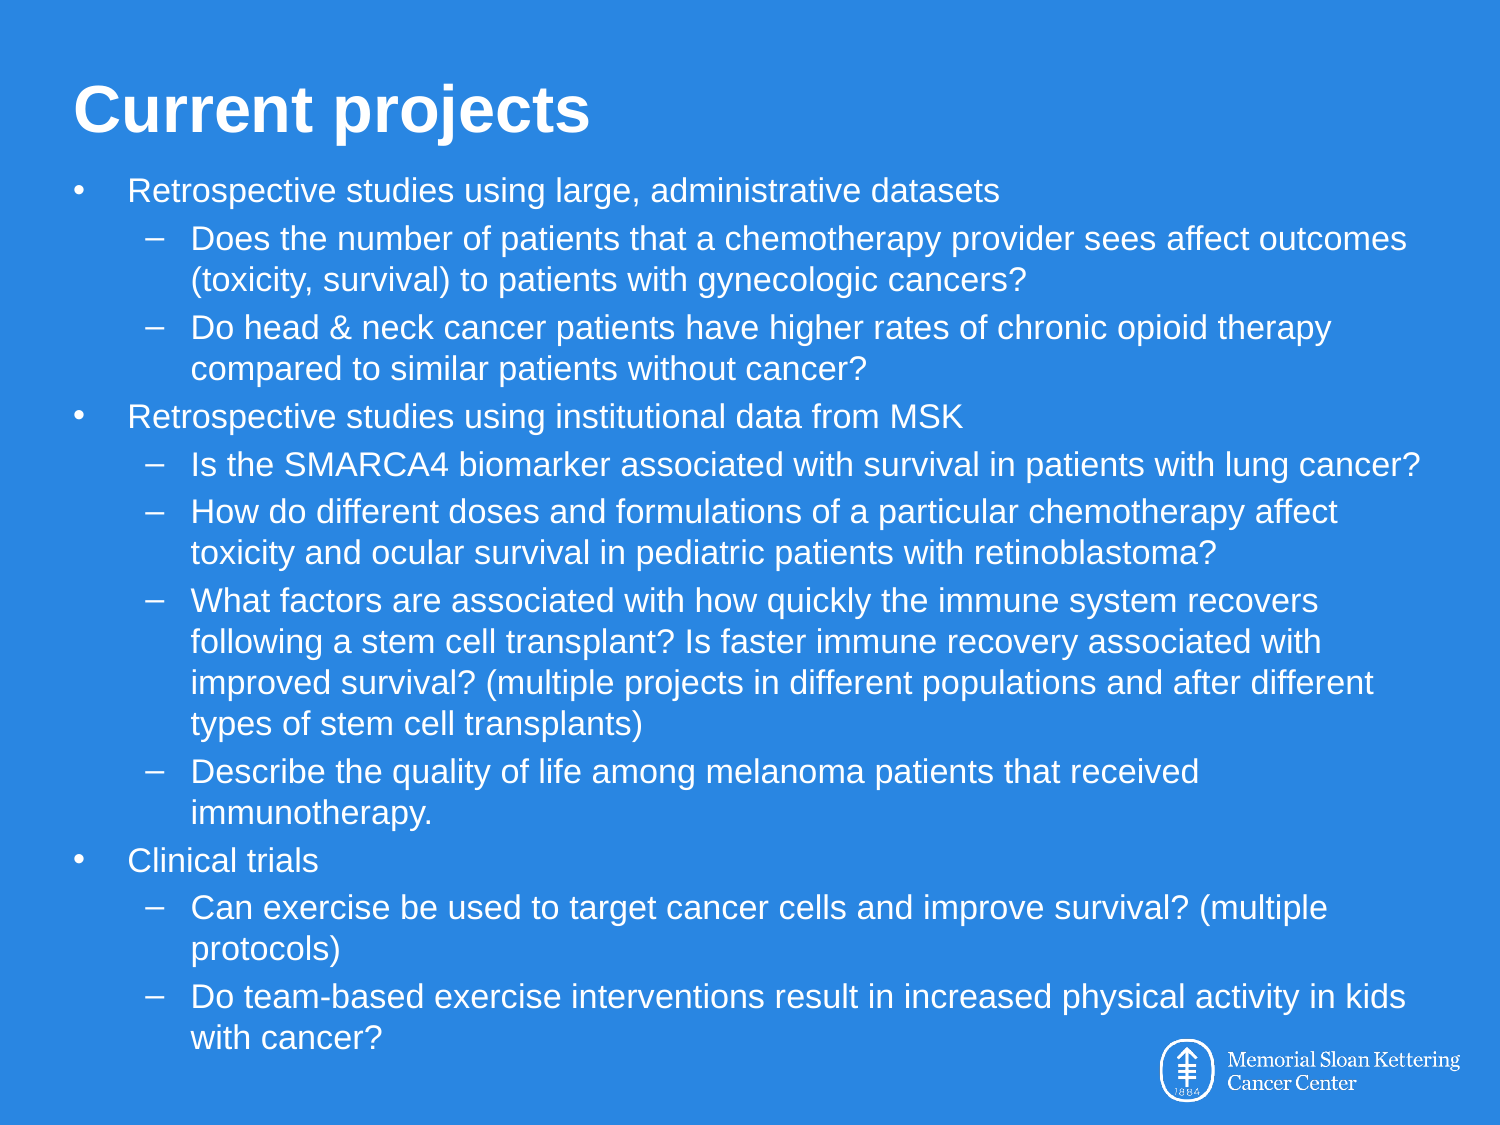

# Current projects
Retrospective studies using large, administrative datasets
Does the number of patients that a chemotherapy provider sees affect outcomes (toxicity, survival) to patients with gynecologic cancers?
Do head & neck cancer patients have higher rates of chronic opioid therapy compared to similar patients without cancer?
Retrospective studies using institutional data from MSK
Is the SMARCA4 biomarker associated with survival in patients with lung cancer?
How do different doses and formulations of a particular chemotherapy affect toxicity and ocular survival in pediatric patients with retinoblastoma?
What factors are associated with how quickly the immune system recovers following a stem cell transplant? Is faster immune recovery associated with improved survival? (multiple projects in different populations and after different types of stem cell transplants)
Describe the quality of life among melanoma patients that received immunotherapy.
Clinical trials
Can exercise be used to target cancer cells and improve survival? (multiple protocols)
Do team-based exercise interventions result in increased physical activity in kids with cancer?